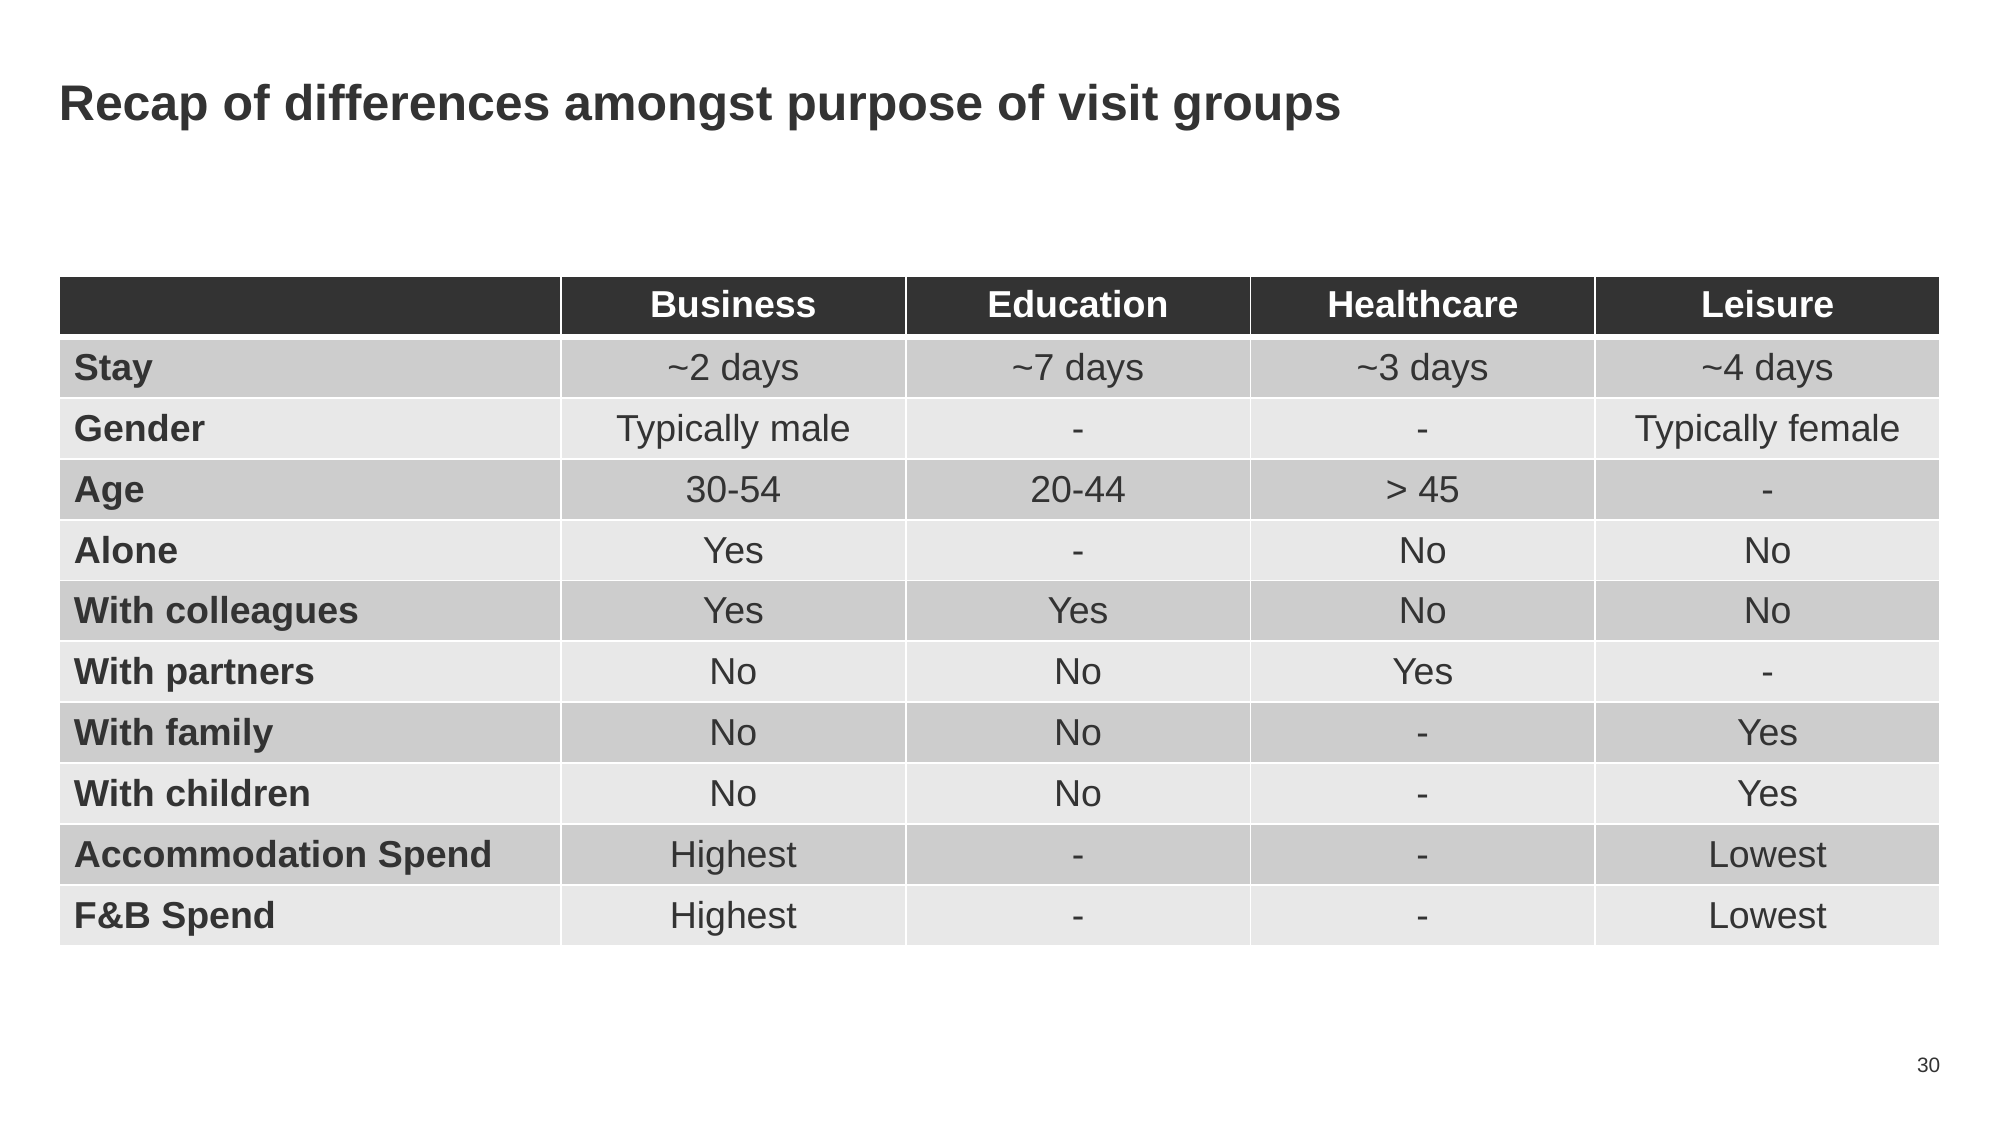

# Recap of differences amongst purpose of visit groups
|  | Business | Education | Healthcare | Leisure |
| --- | --- | --- | --- | --- |
| Stay | ~2 days | ~7 days | ~3 days | ~4 days |
| Gender | Typically male | - | - | Typically female |
| Age | 30-54 | 20-44 | > 45 | - |
| Alone | Yes | - | No | No |
| With colleagues | Yes | Yes | No | No |
| With partners | No | No | Yes | - |
| With family | No | No | - | Yes |
| With children | No | No | - | Yes |
| Accommodation Spend | Highest | - | - | Lowest |
| F&B Spend | Highest | - | - | Lowest |
30